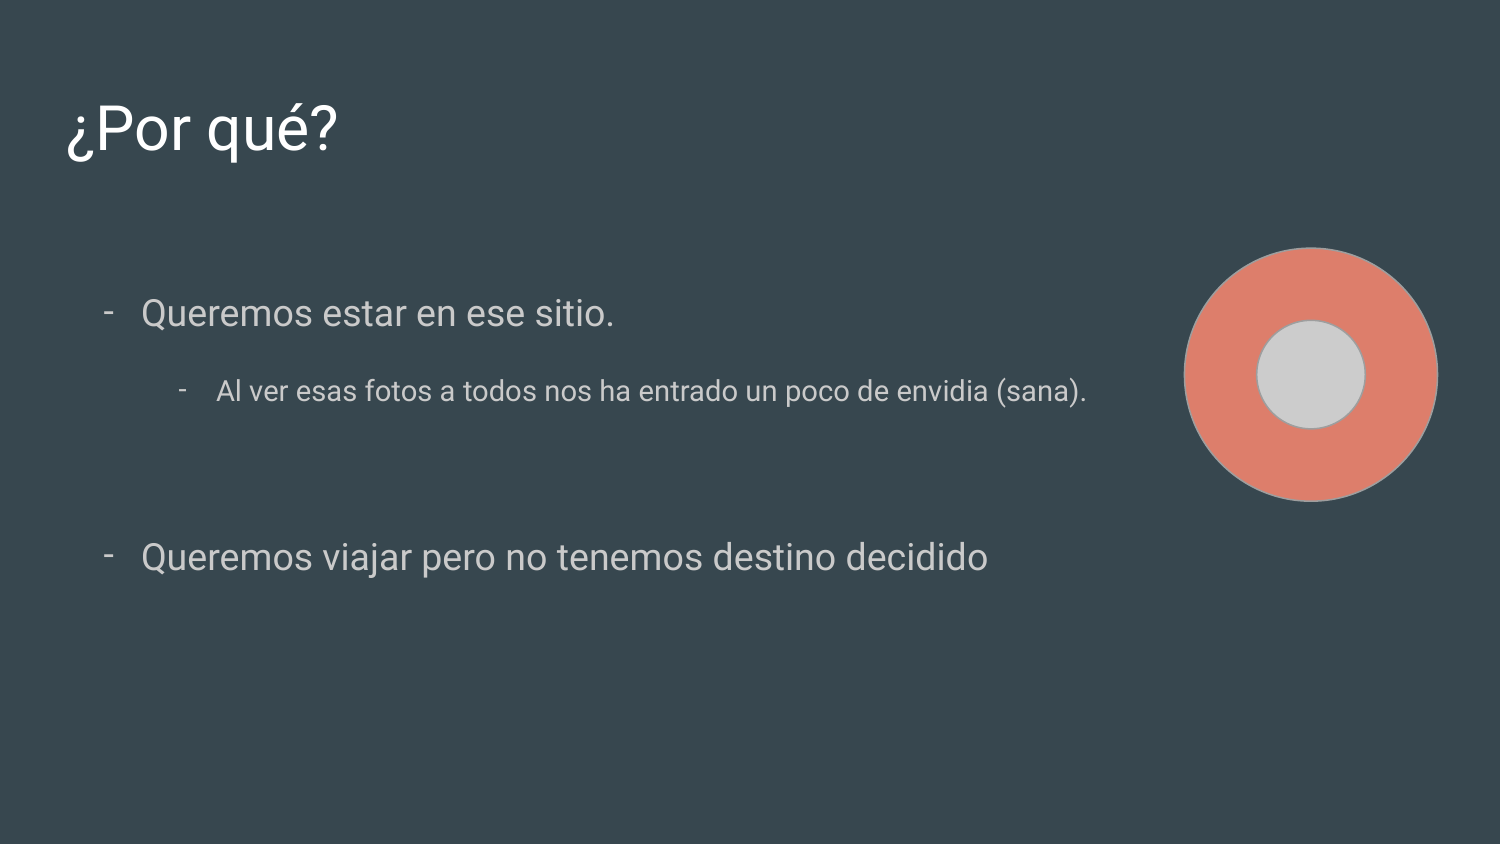

# ¿Por qué?

Queremos estar en ese sitio.
Al ver esas fotos a todos nos ha entrado un poco de envidia (sana).

Queremos viajar pero no tenemos destino decidido